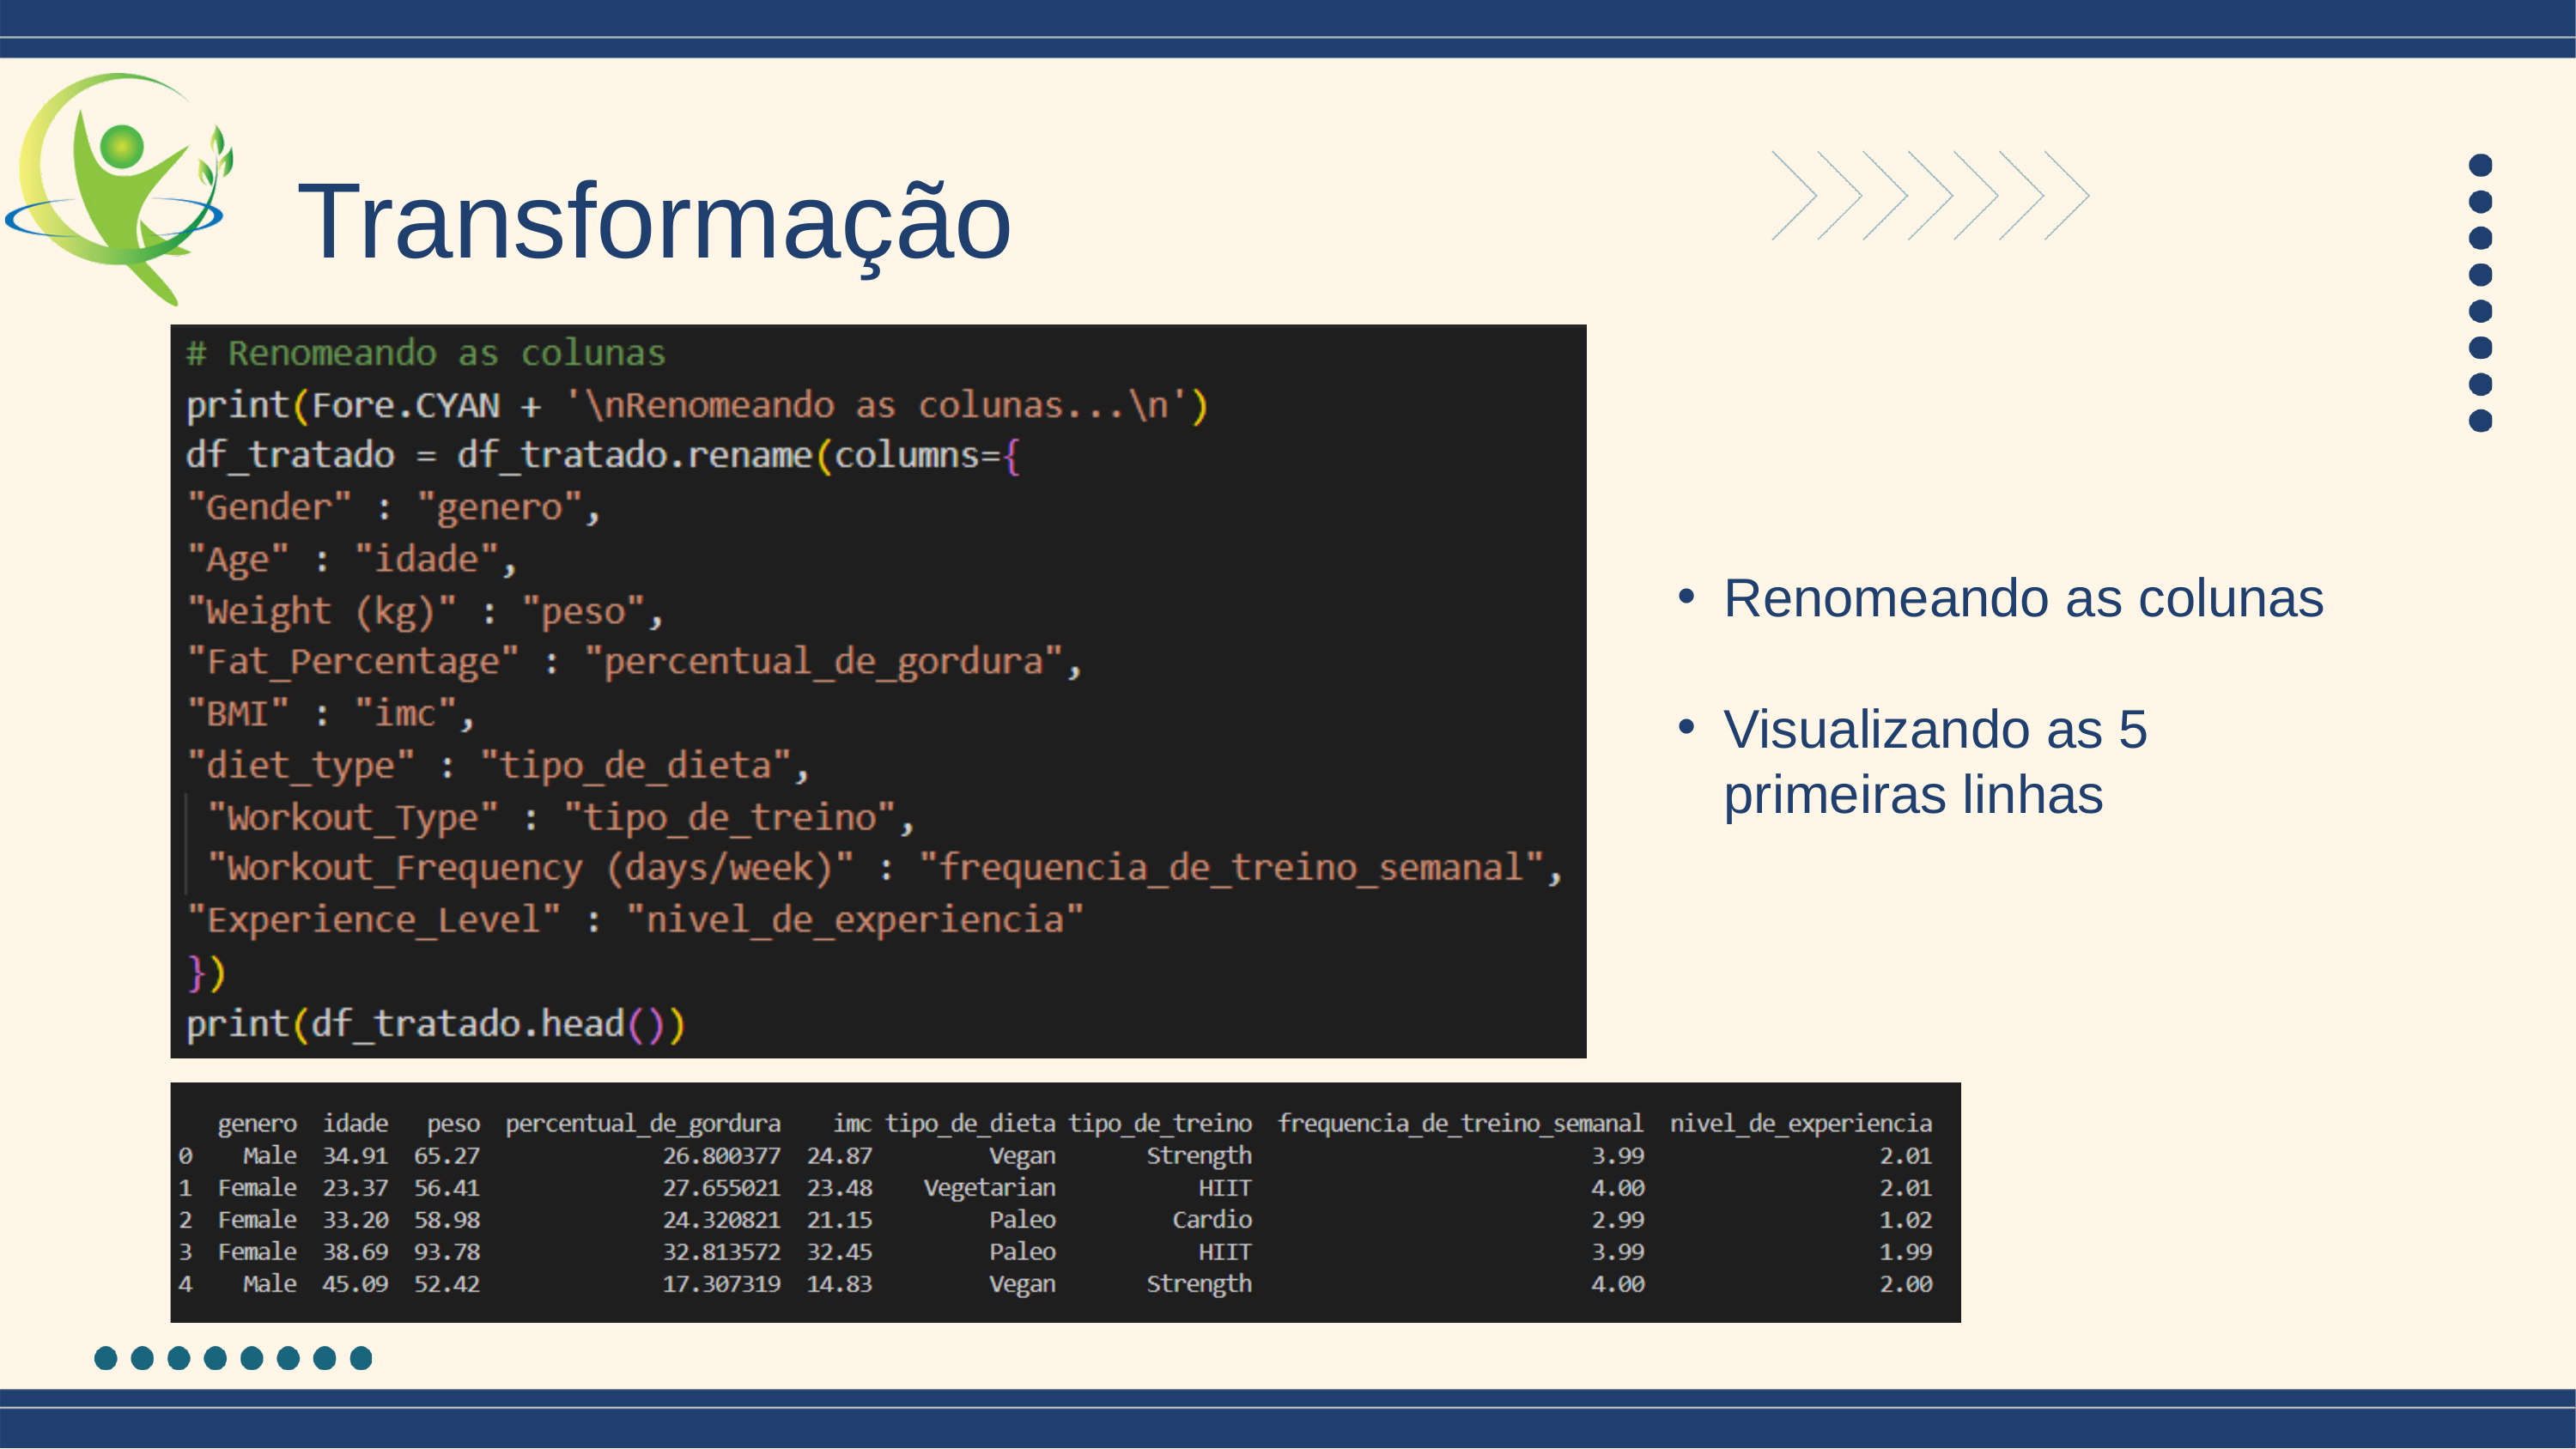

Transformação

Renomeando as colunas

Visualizando as 5 primeiras linhas